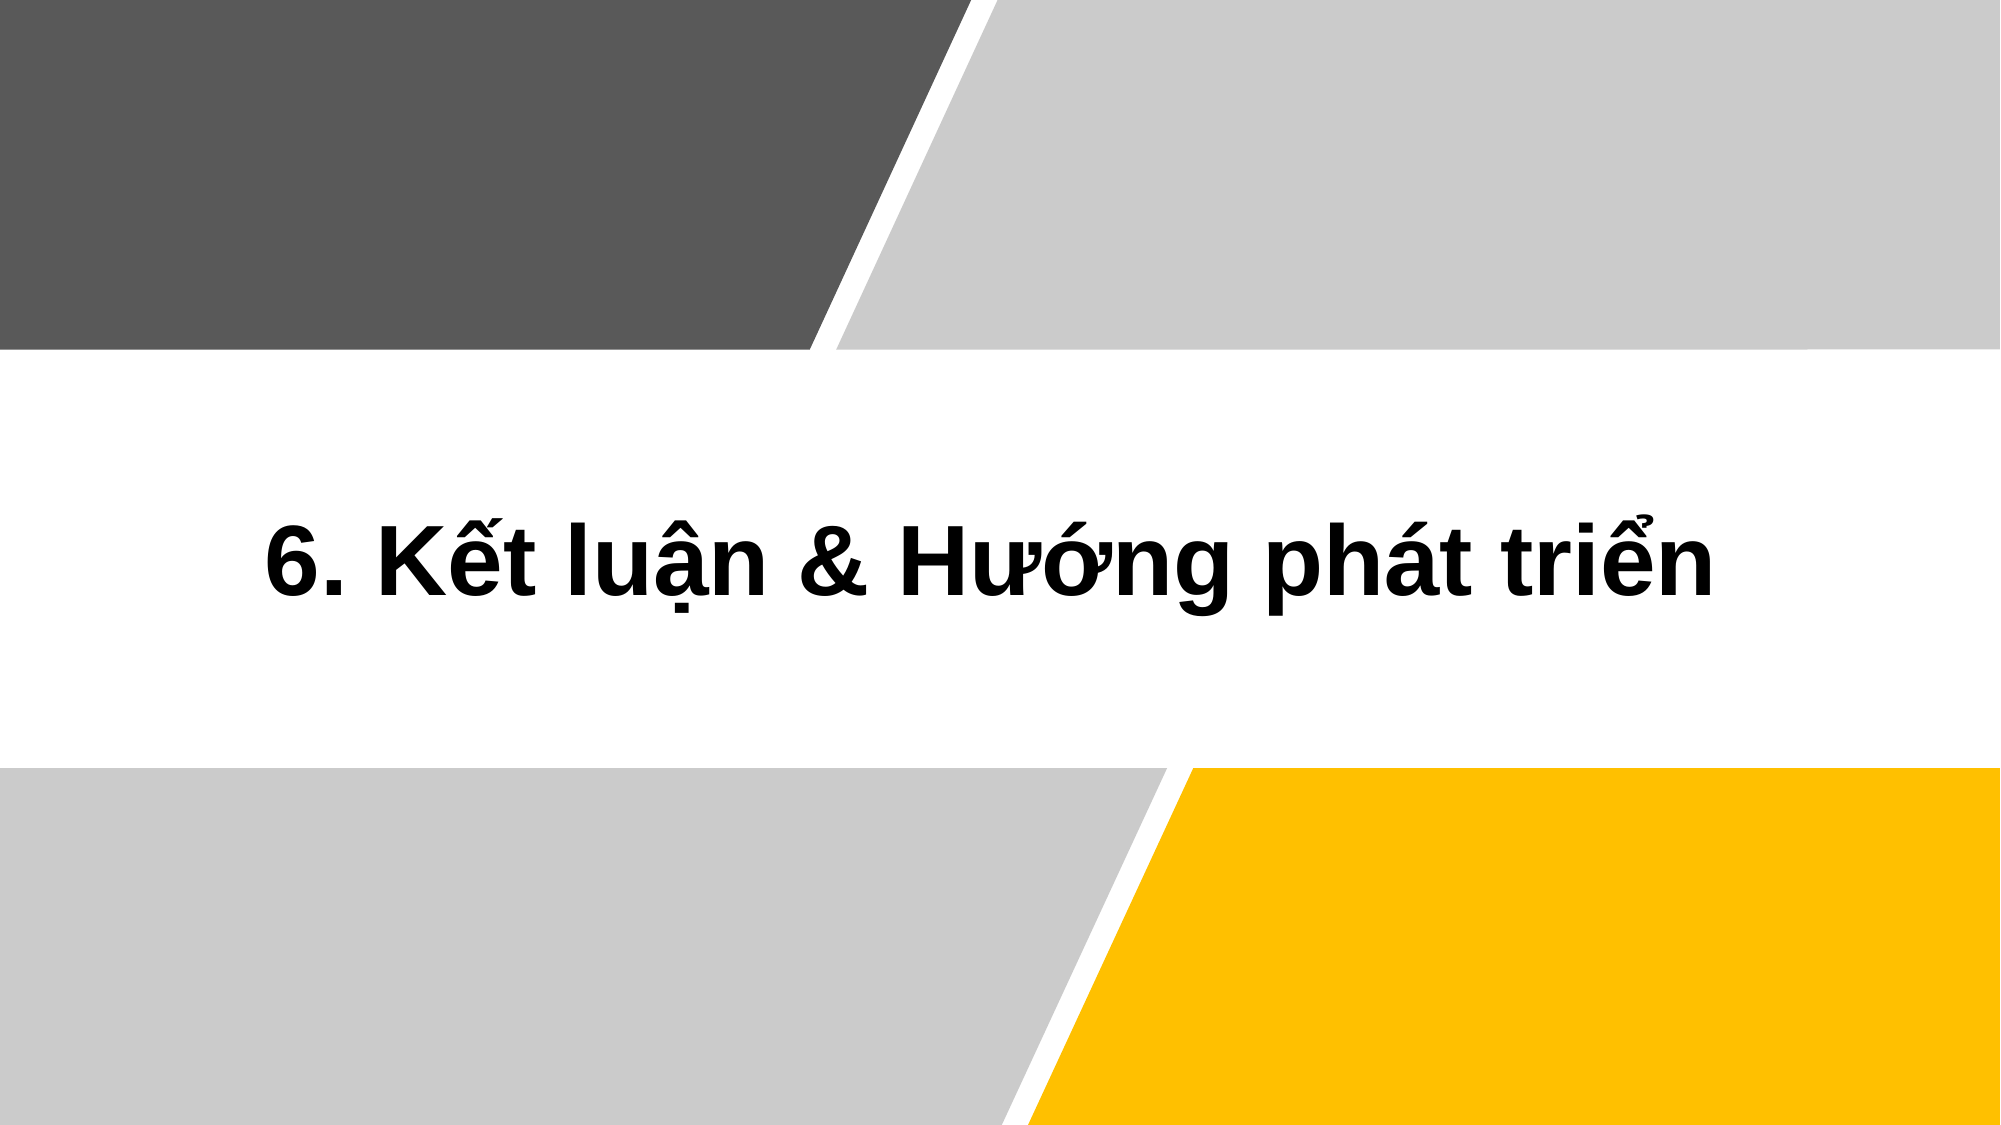

# 6. Kết luận & Hướng phát triển